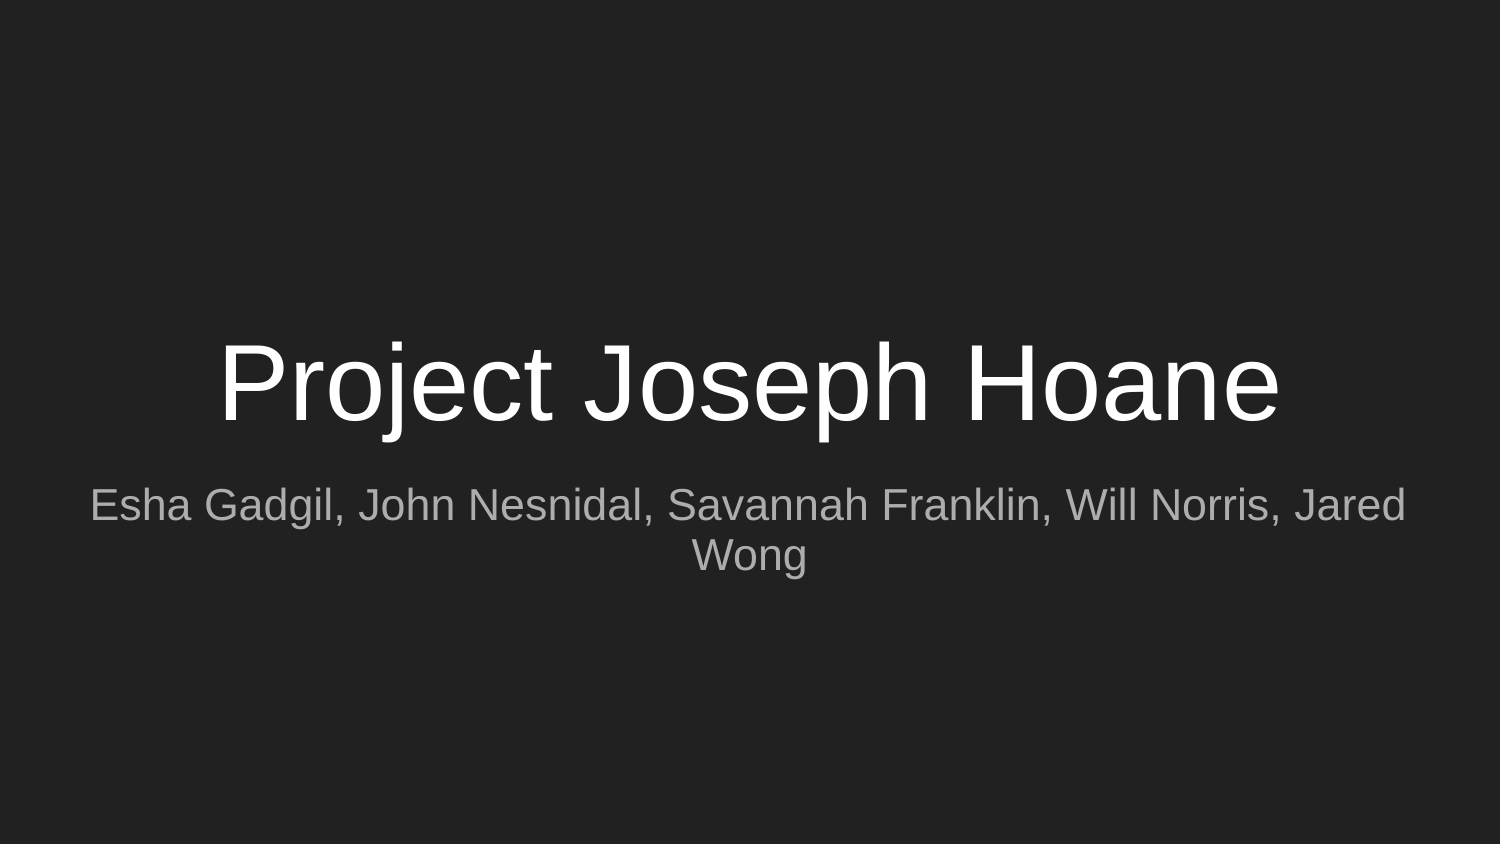

# Project Joseph Hoane
Esha Gadgil, John Nesnidal, Savannah Franklin, Will Norris, Jared Wong